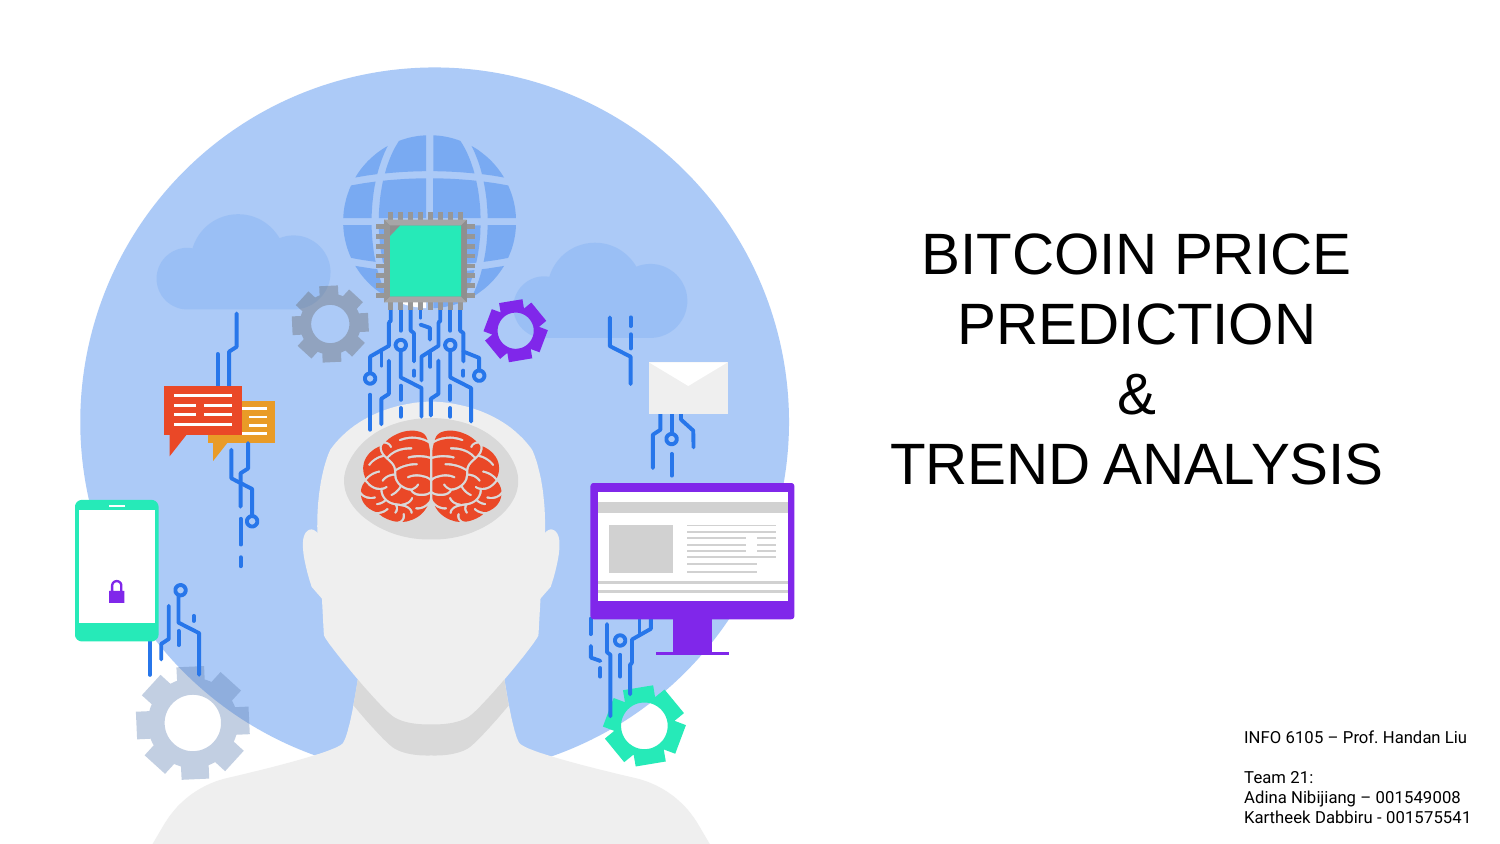

# BITCOIN PRICE PREDICTION & TREND ANALYSIS
INFO 6105 – Prof. Handan Liu

Team 21:
Adina Nibijiang – 001549008
Kartheek Dabbiru - 001575541